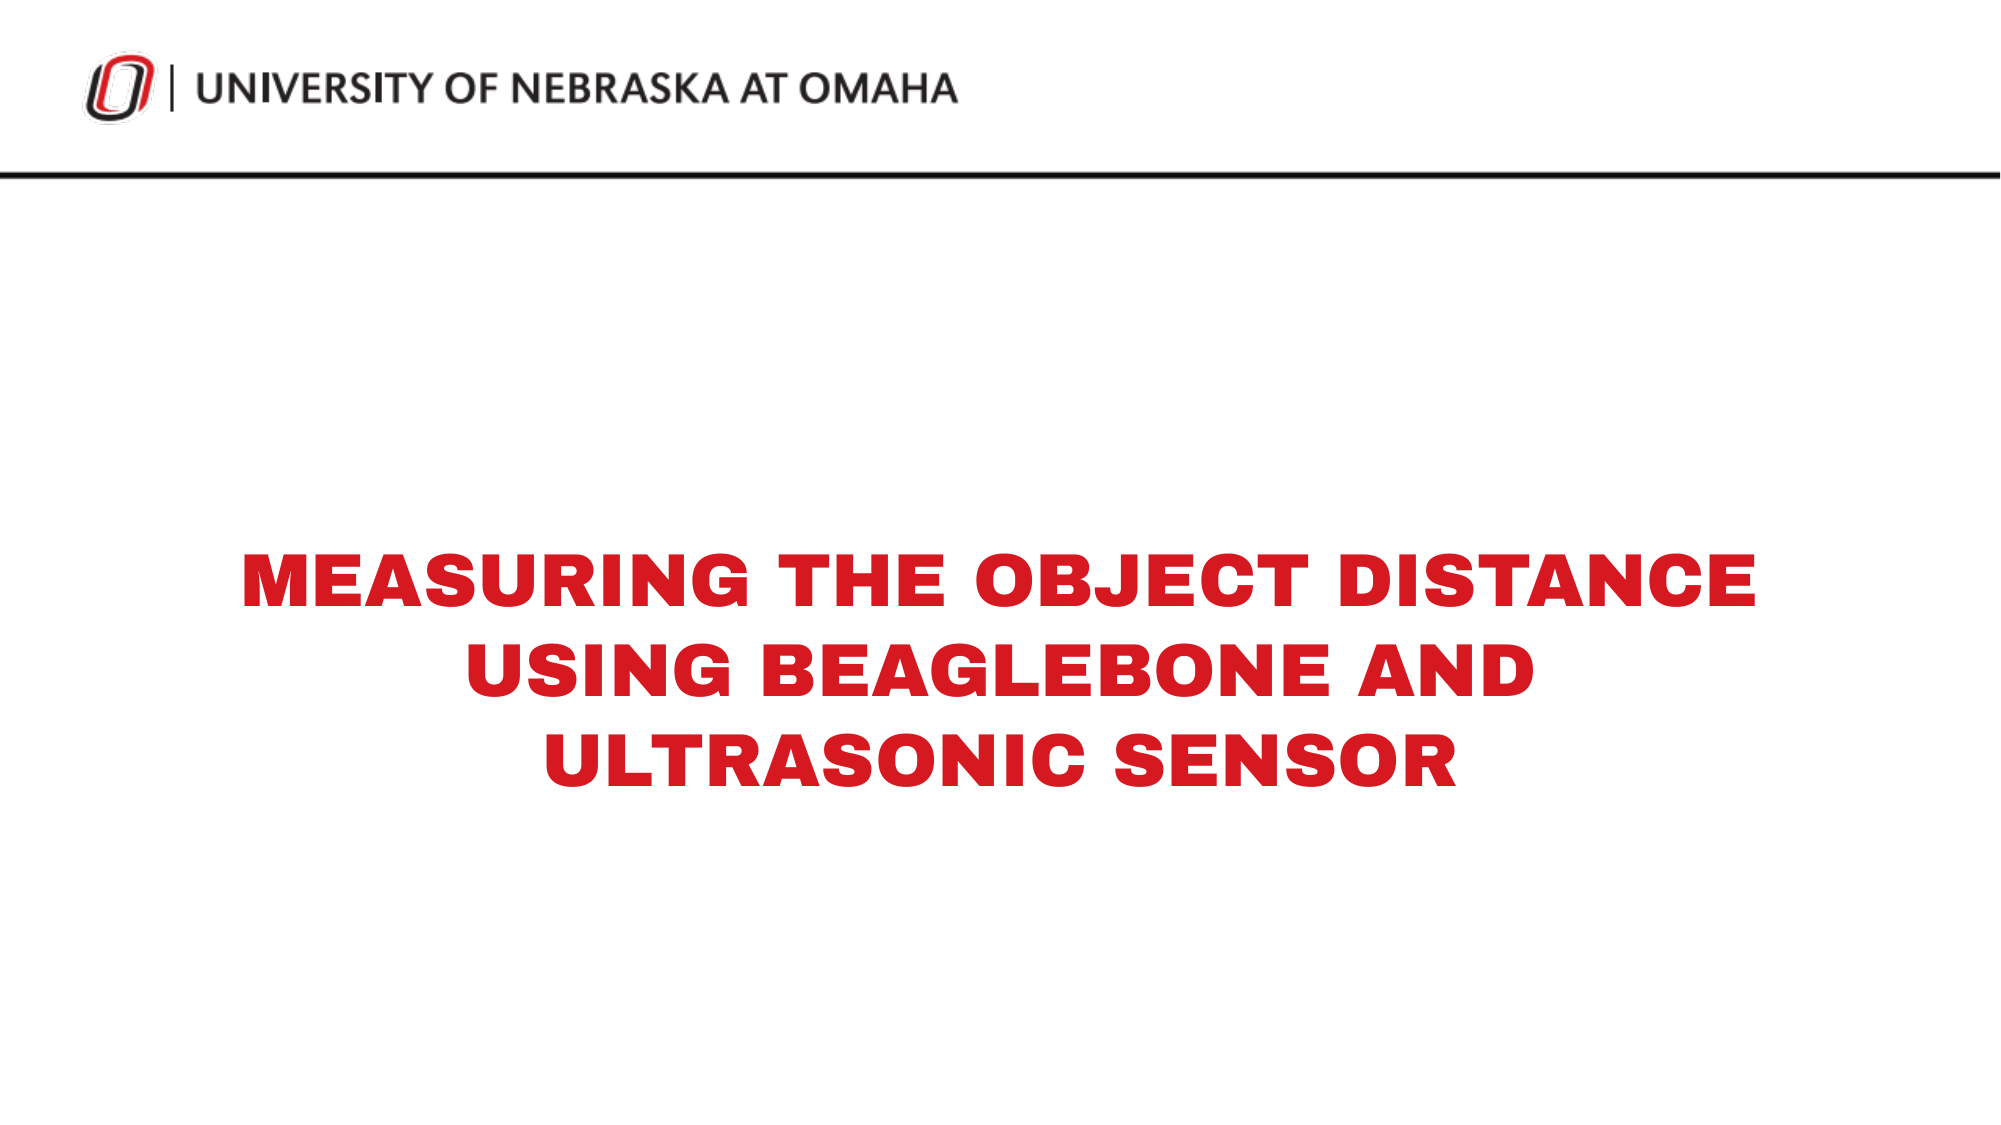

MEASURING THE OBJECT DISTANCE USING BEAGLEBONE AND ULTRASONIC SENSOR